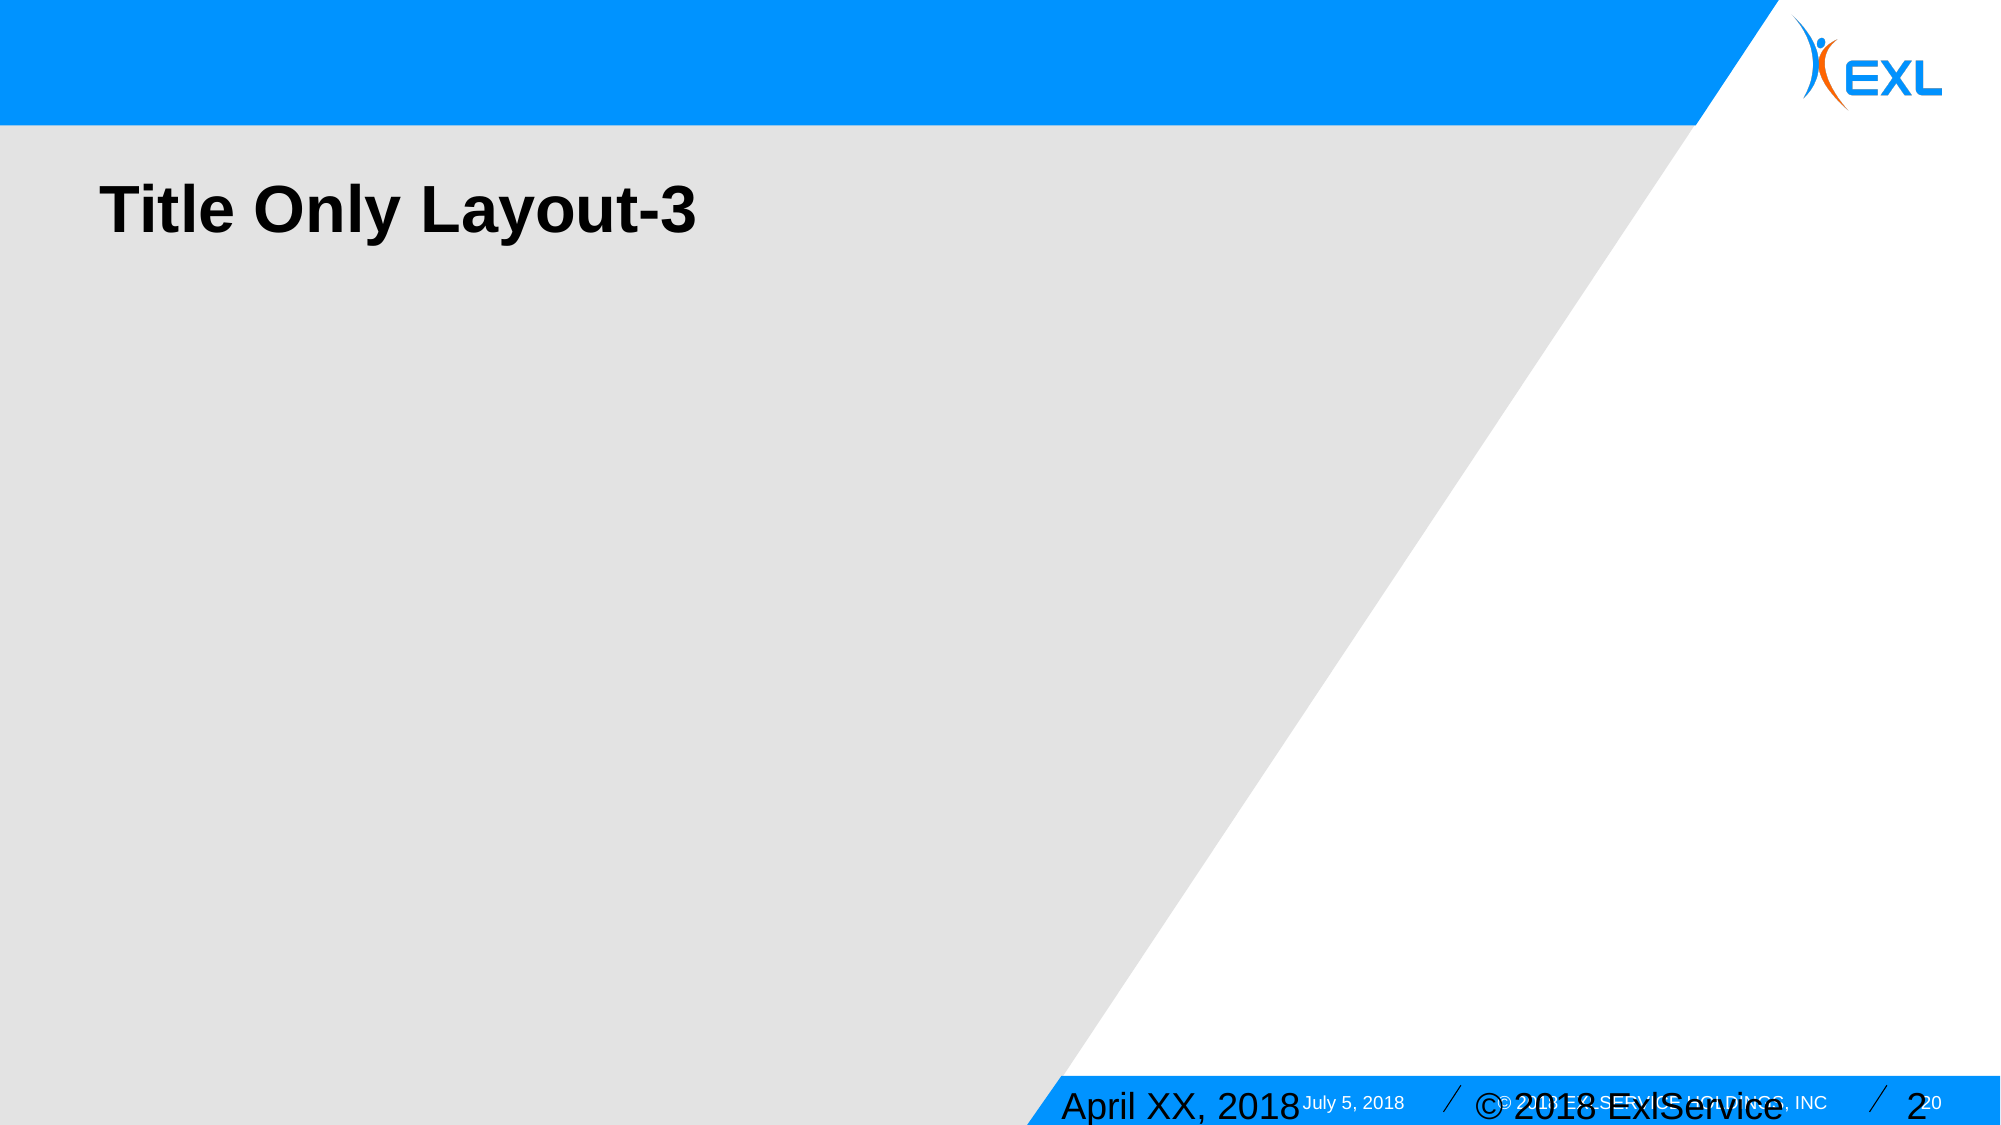

# Title Only Layout-3

April XX, 2018
© 2018 ExlService Holdings, Inc.
20